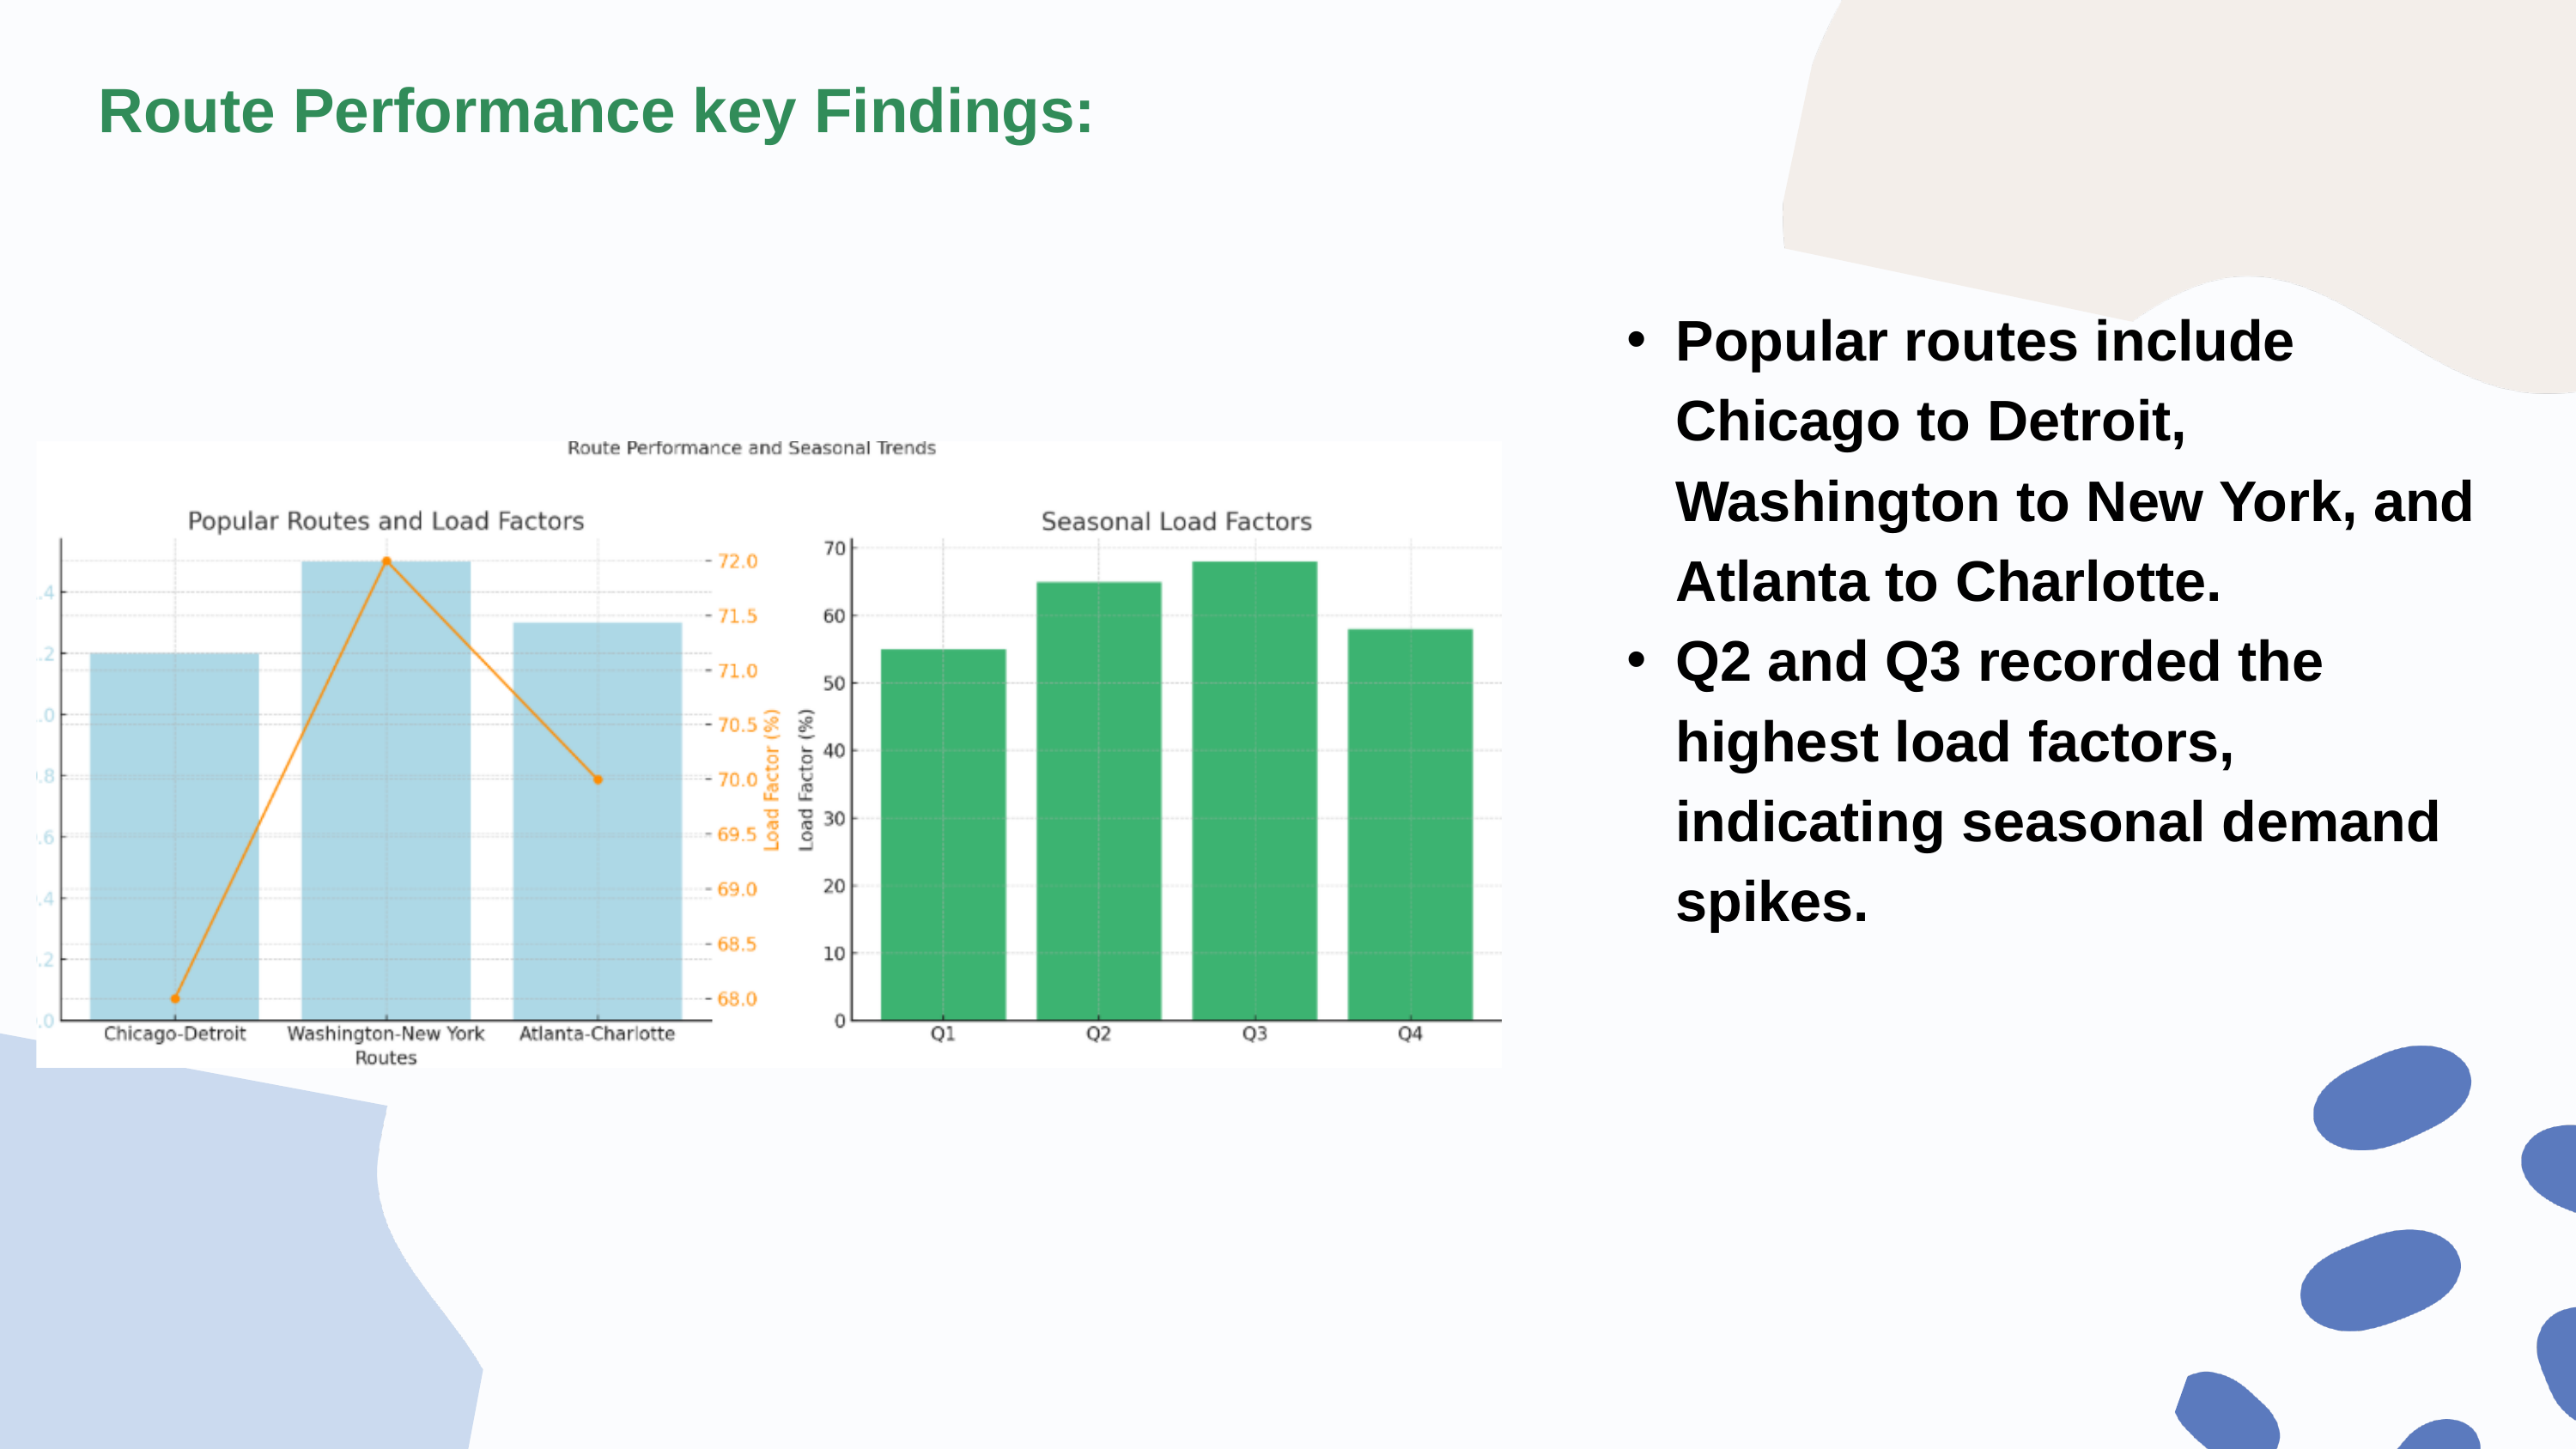

Route Performance key Findings:

Popular routes include Chicago to Detroit, Washington to New York, and Atlanta to Charlotte.
Q2 and Q3 recorded the highest load factors, indicating seasonal demand spikes.